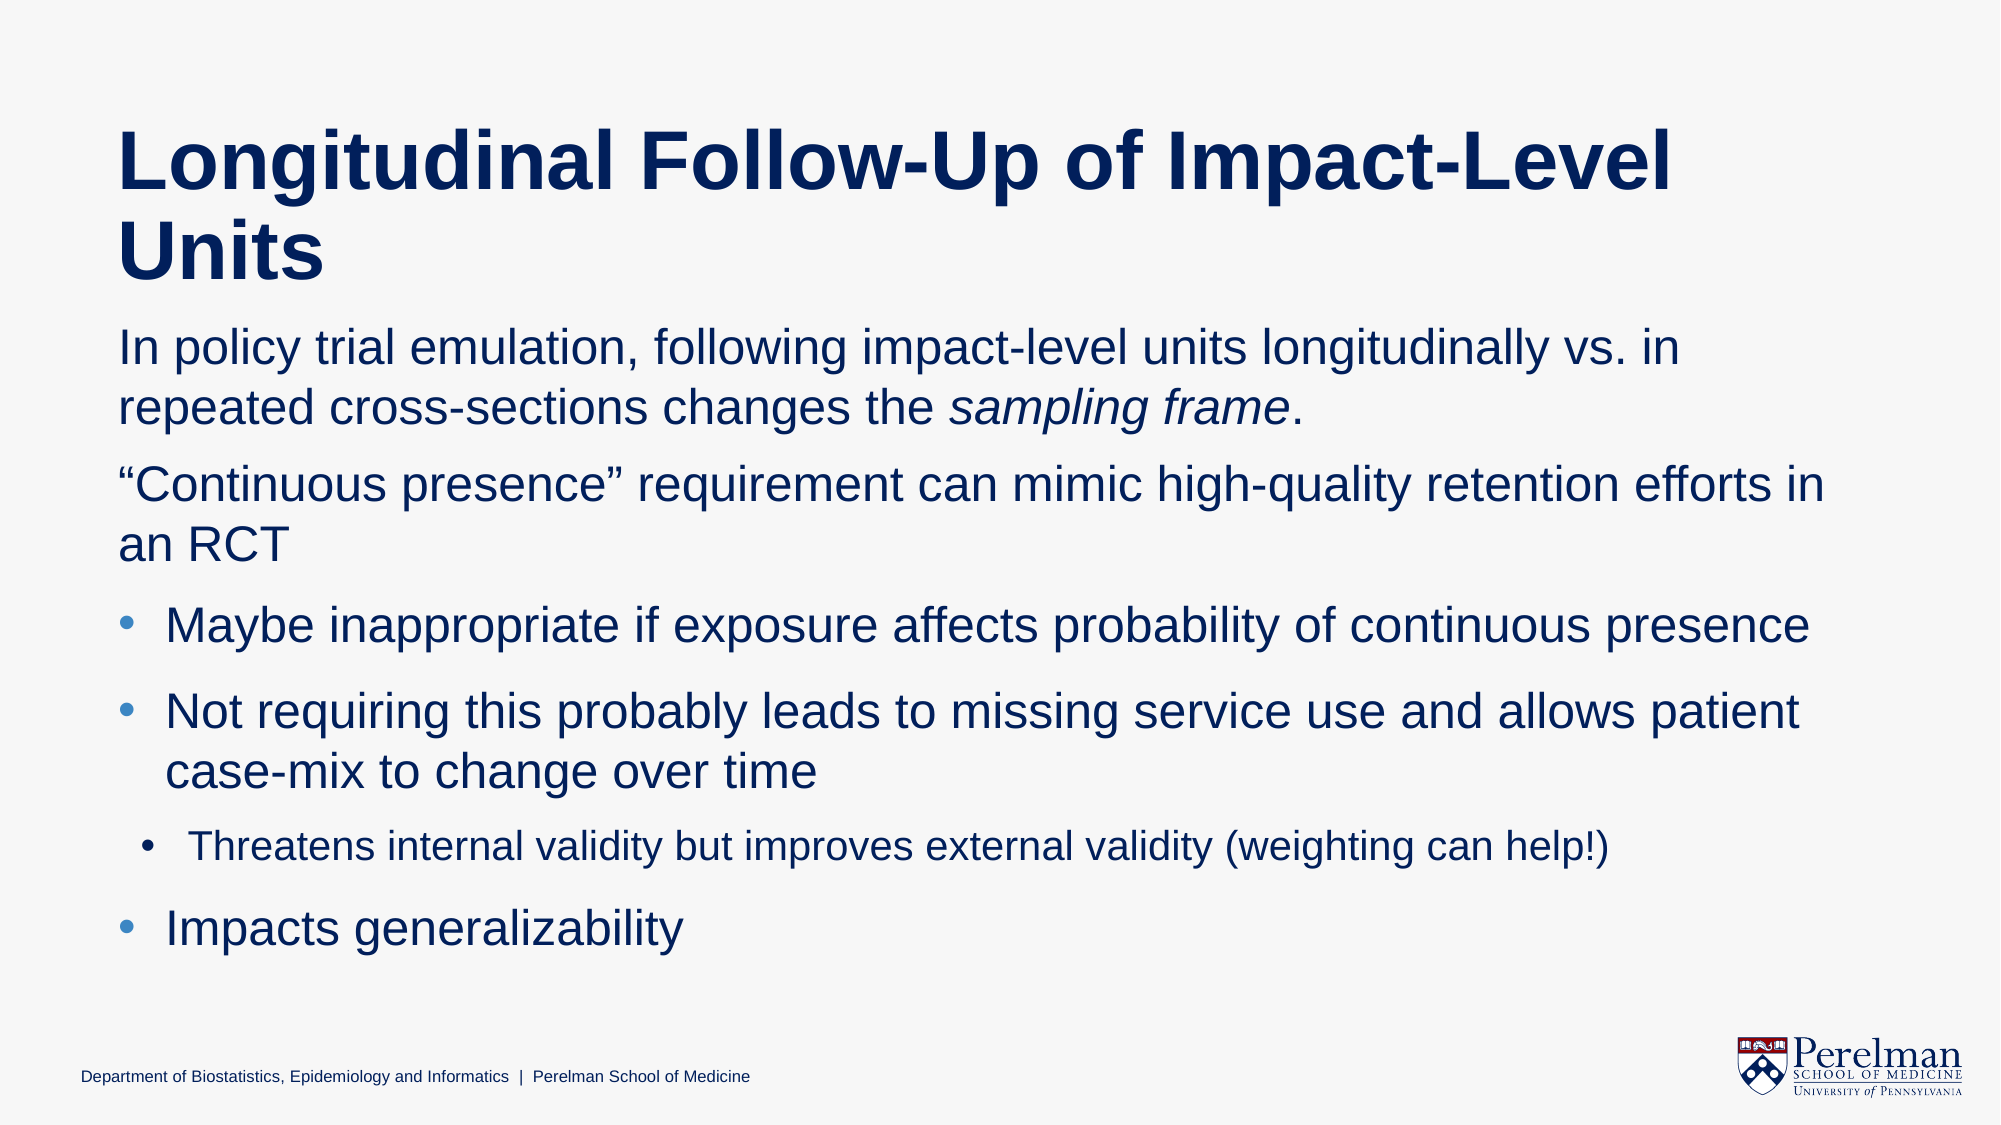

# Longitudinal Follow-Up of Impact-Level Units
In policy trial emulation, following impact-level units longitudinally vs. in repeated cross-sections changes the sampling frame.
“Continuous presence” requirement can mimic high-quality retention efforts in an RCT
Maybe inappropriate if exposure affects probability of continuous presence
Not requiring this probably leads to missing service use and allows patient case-mix to change over time
Threatens internal validity but improves external validity (weighting can help!)
Impacts generalizability